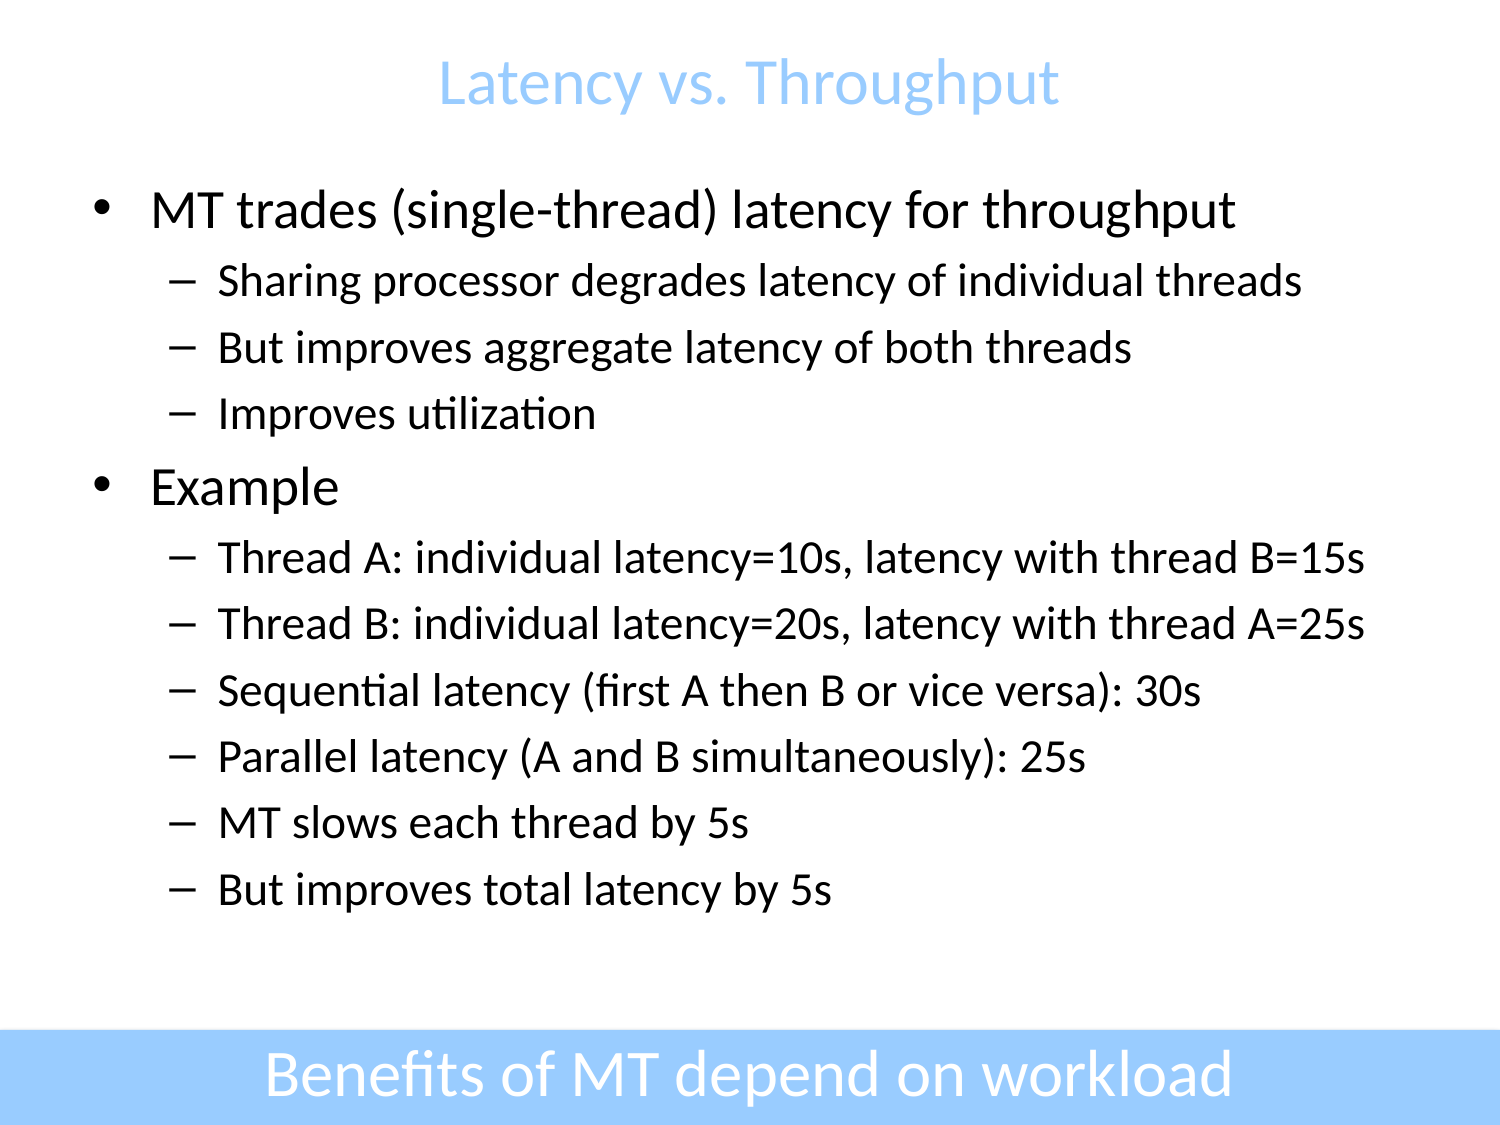

# Latency vs. Throughput
MT trades (single-thread) latency for throughput
Sharing processor degrades latency of individual threads
But improves aggregate latency of both threads
Improves utilization
Example
Thread A: individual latency=10s, latency with thread B=15s
Thread B: individual latency=20s, latency with thread A=25s
Sequential latency (first A then B or vice versa): 30s
Parallel latency (A and B simultaneously): 25s
MT slows each thread by 5s
But improves total latency by 5s
Benefits of MT depend on workload